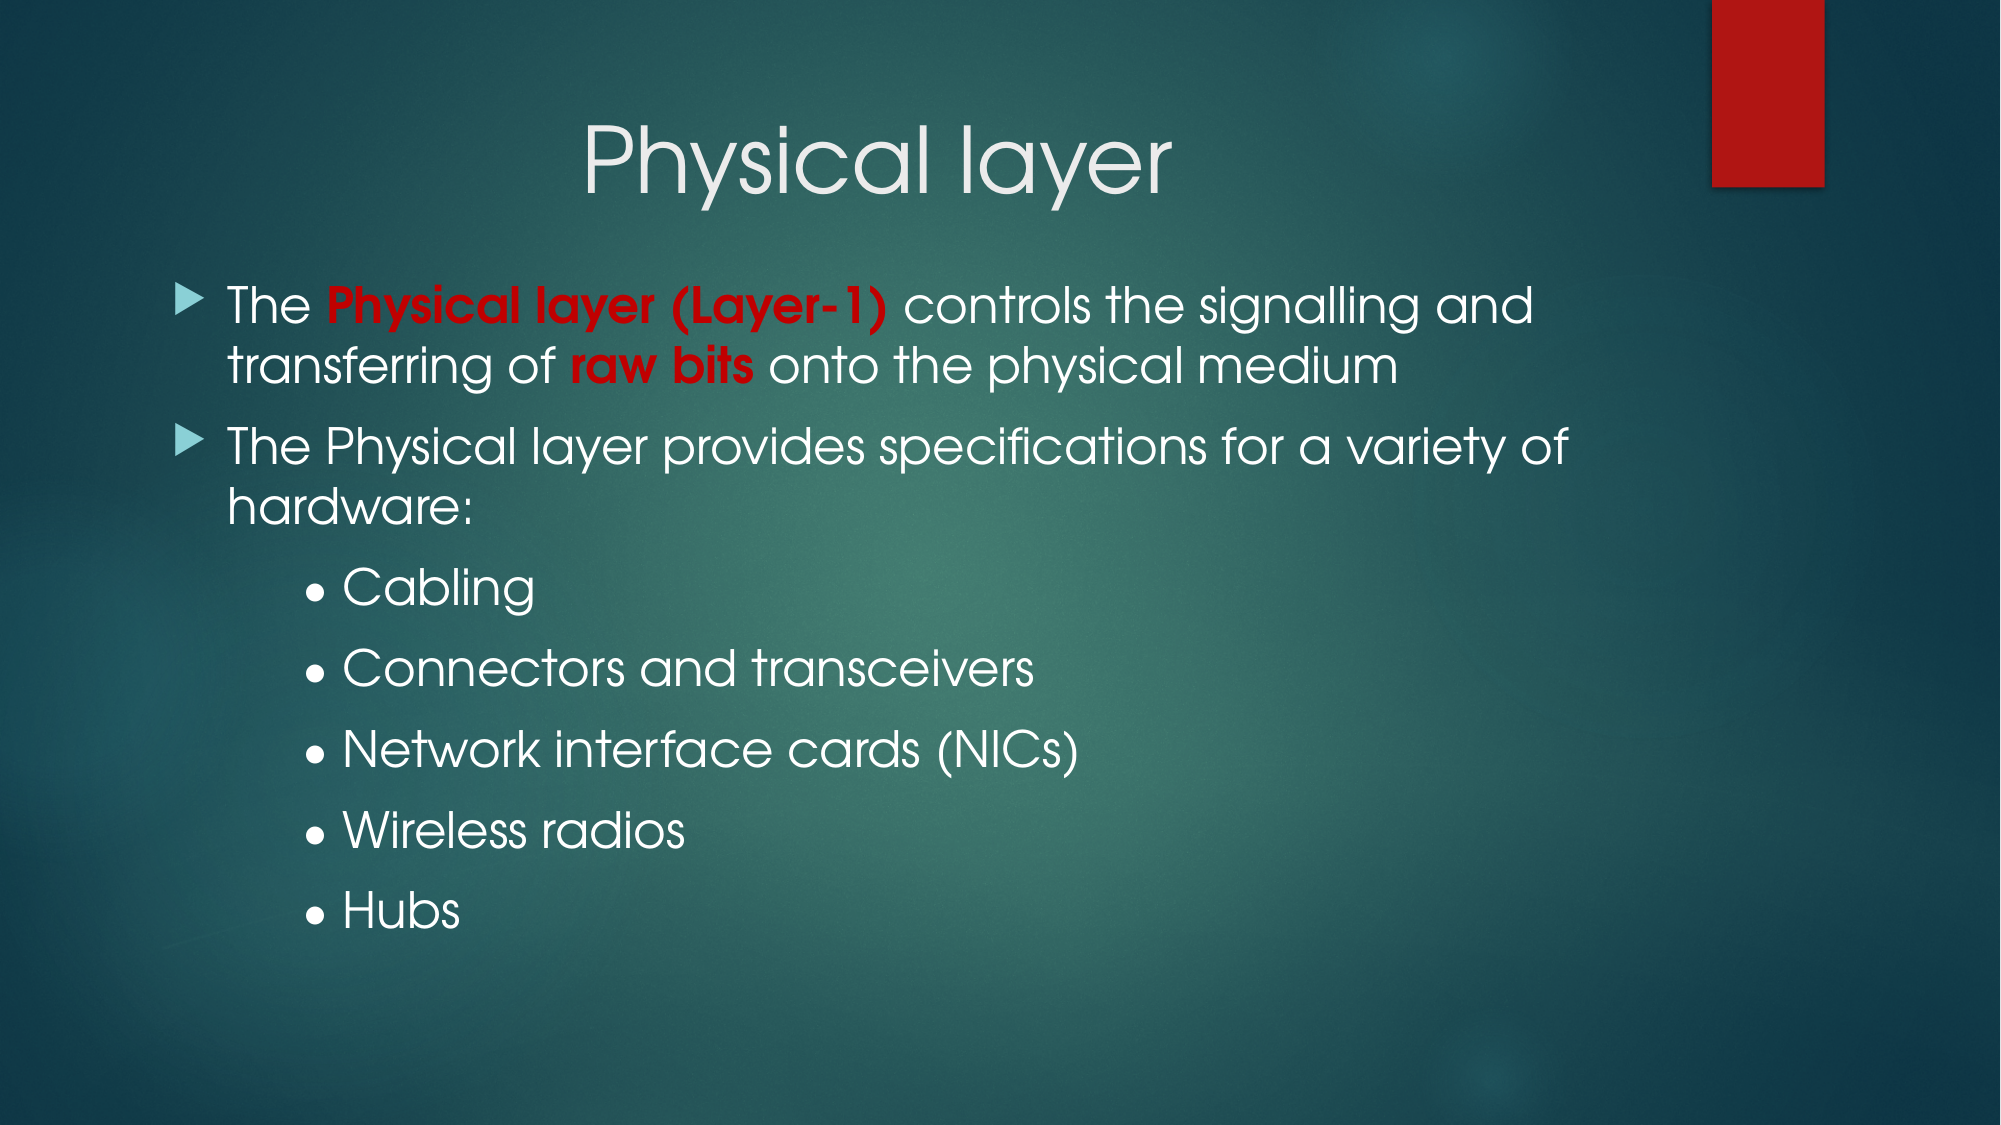

# Physical layer
The Physical layer (Layer-1) controls the signalling and transferring of raw bits onto the physical medium
The Physical layer provides specifications for a variety of hardware:
• Cabling
• Connectors and transceivers
• Network interface cards (NICs)
• Wireless radios
• Hubs